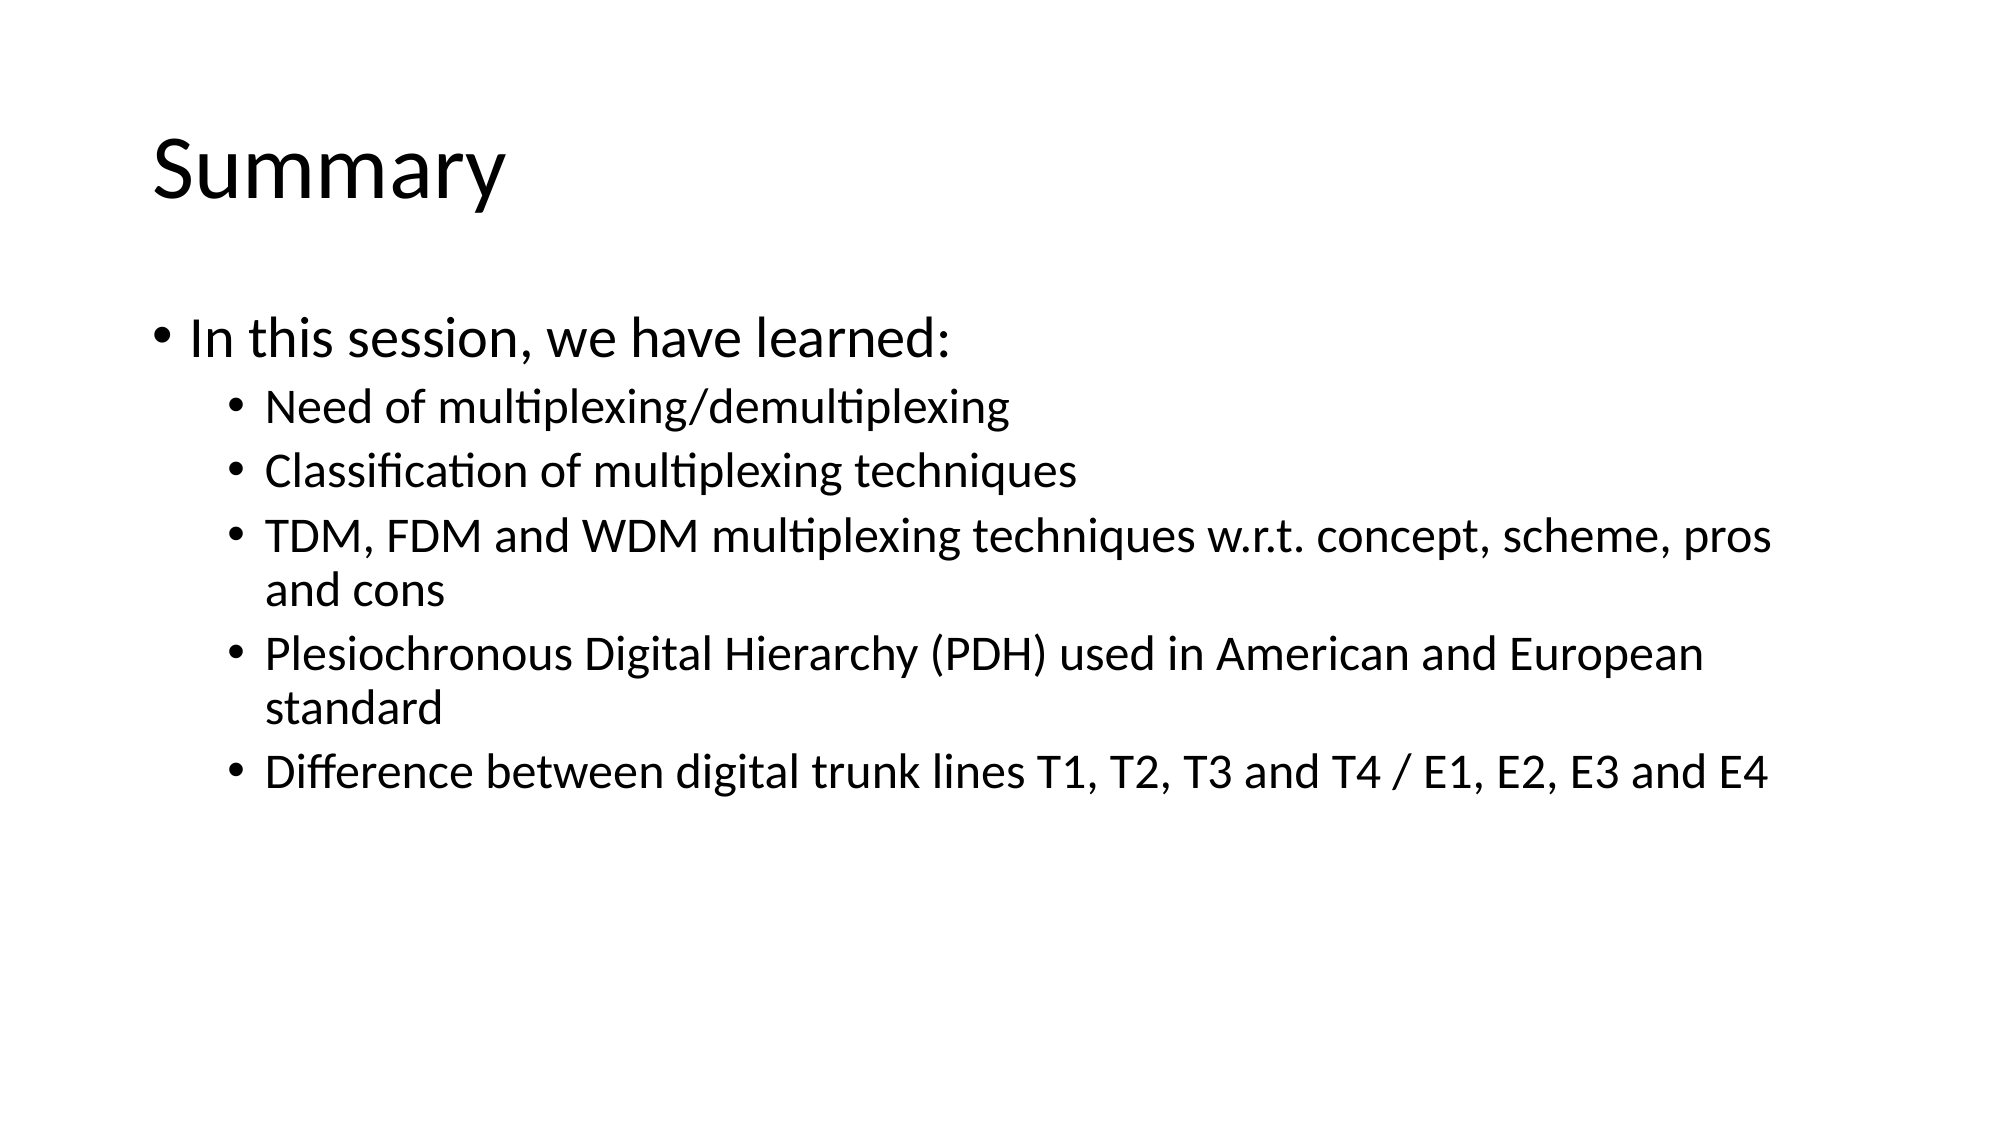

# Summary
In this session, we have learned:
Need of multiplexing/demultiplexing
Classification of multiplexing techniques
TDM, FDM and WDM multiplexing techniques w.r.t. concept, scheme, pros and cons
Plesiochronous Digital Hierarchy (PDH) used in American and European standard
Difference between digital trunk lines T1, T2, T3 and T4 / E1, E2, E3 and E4

CONFIDENTIAL© Copyright 2008 Tech Mahindra Limited
108